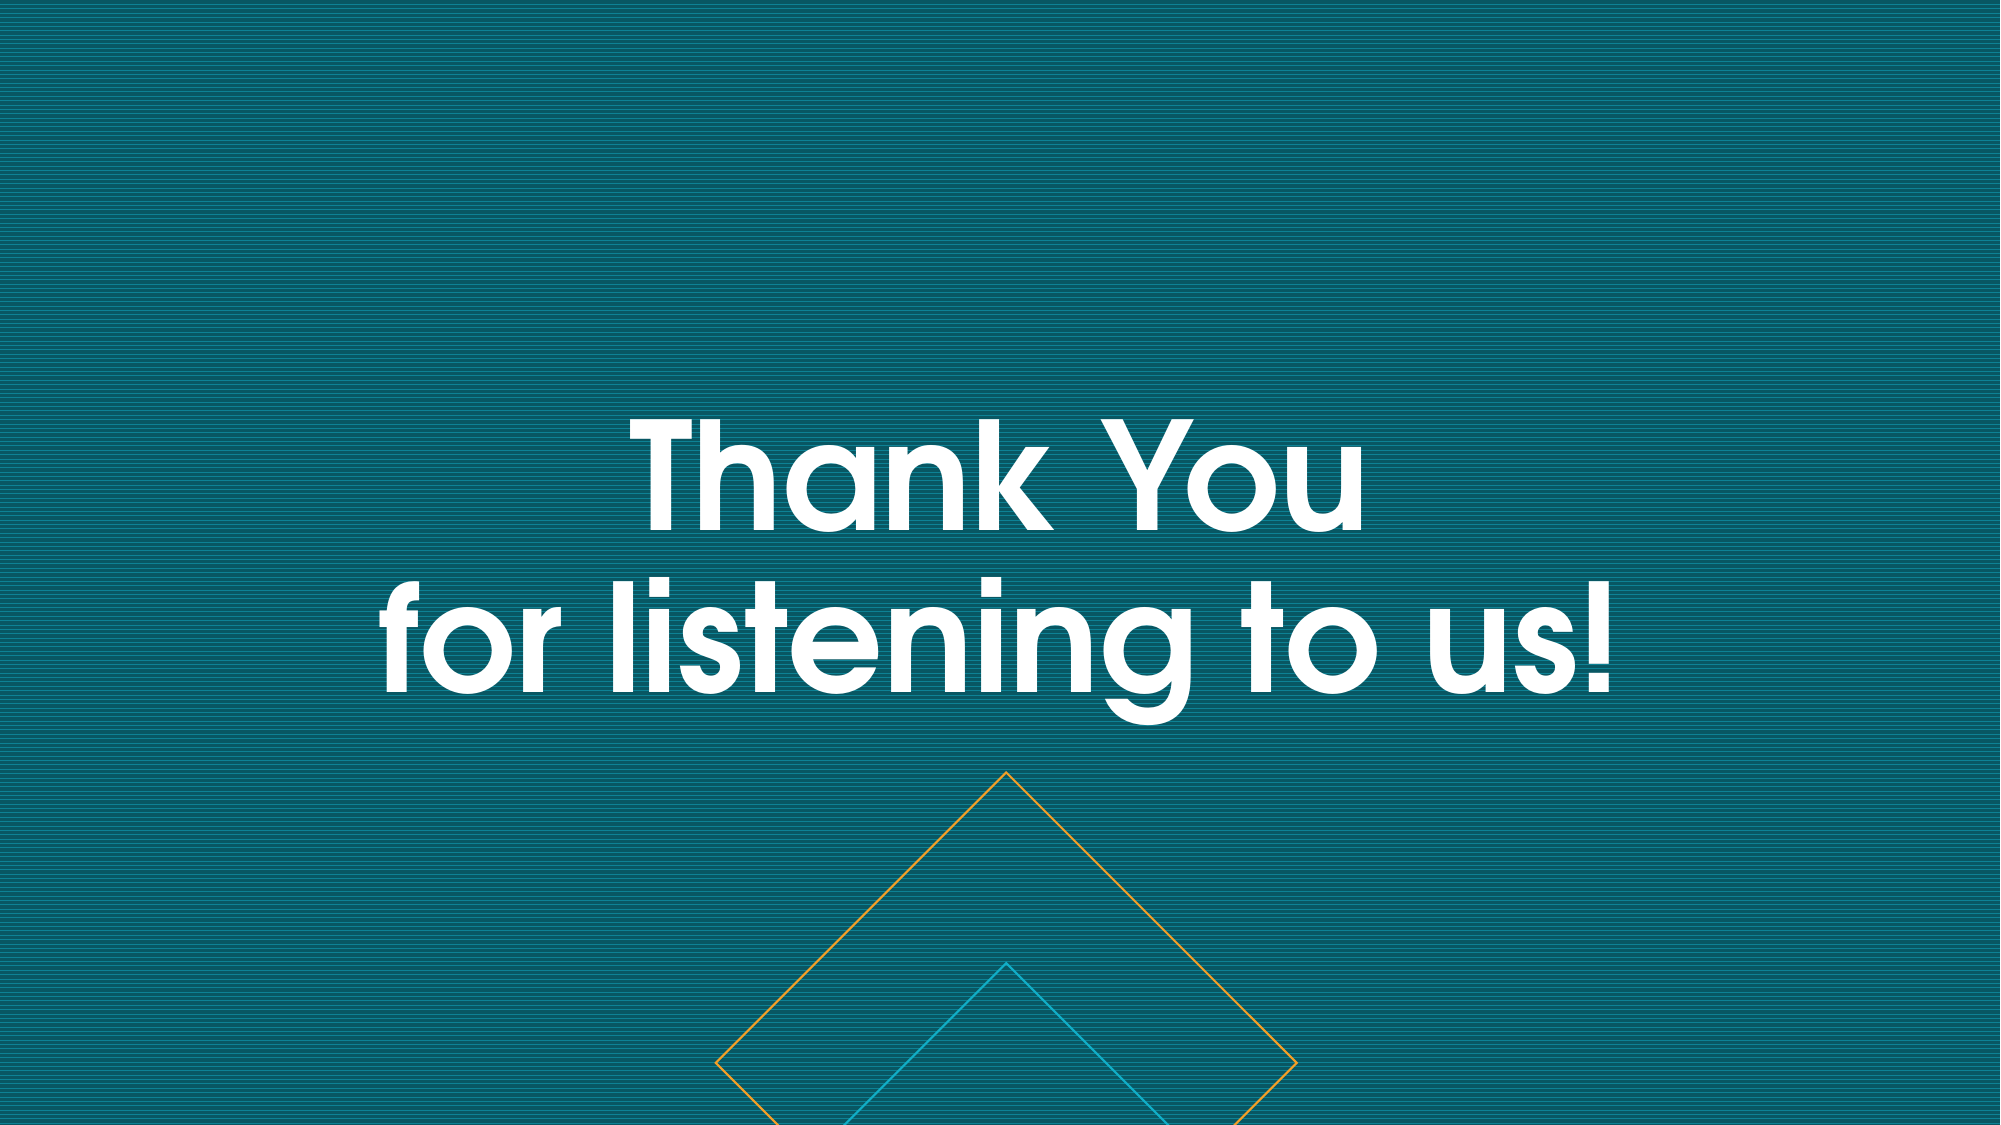

# Thank You for listening to us!